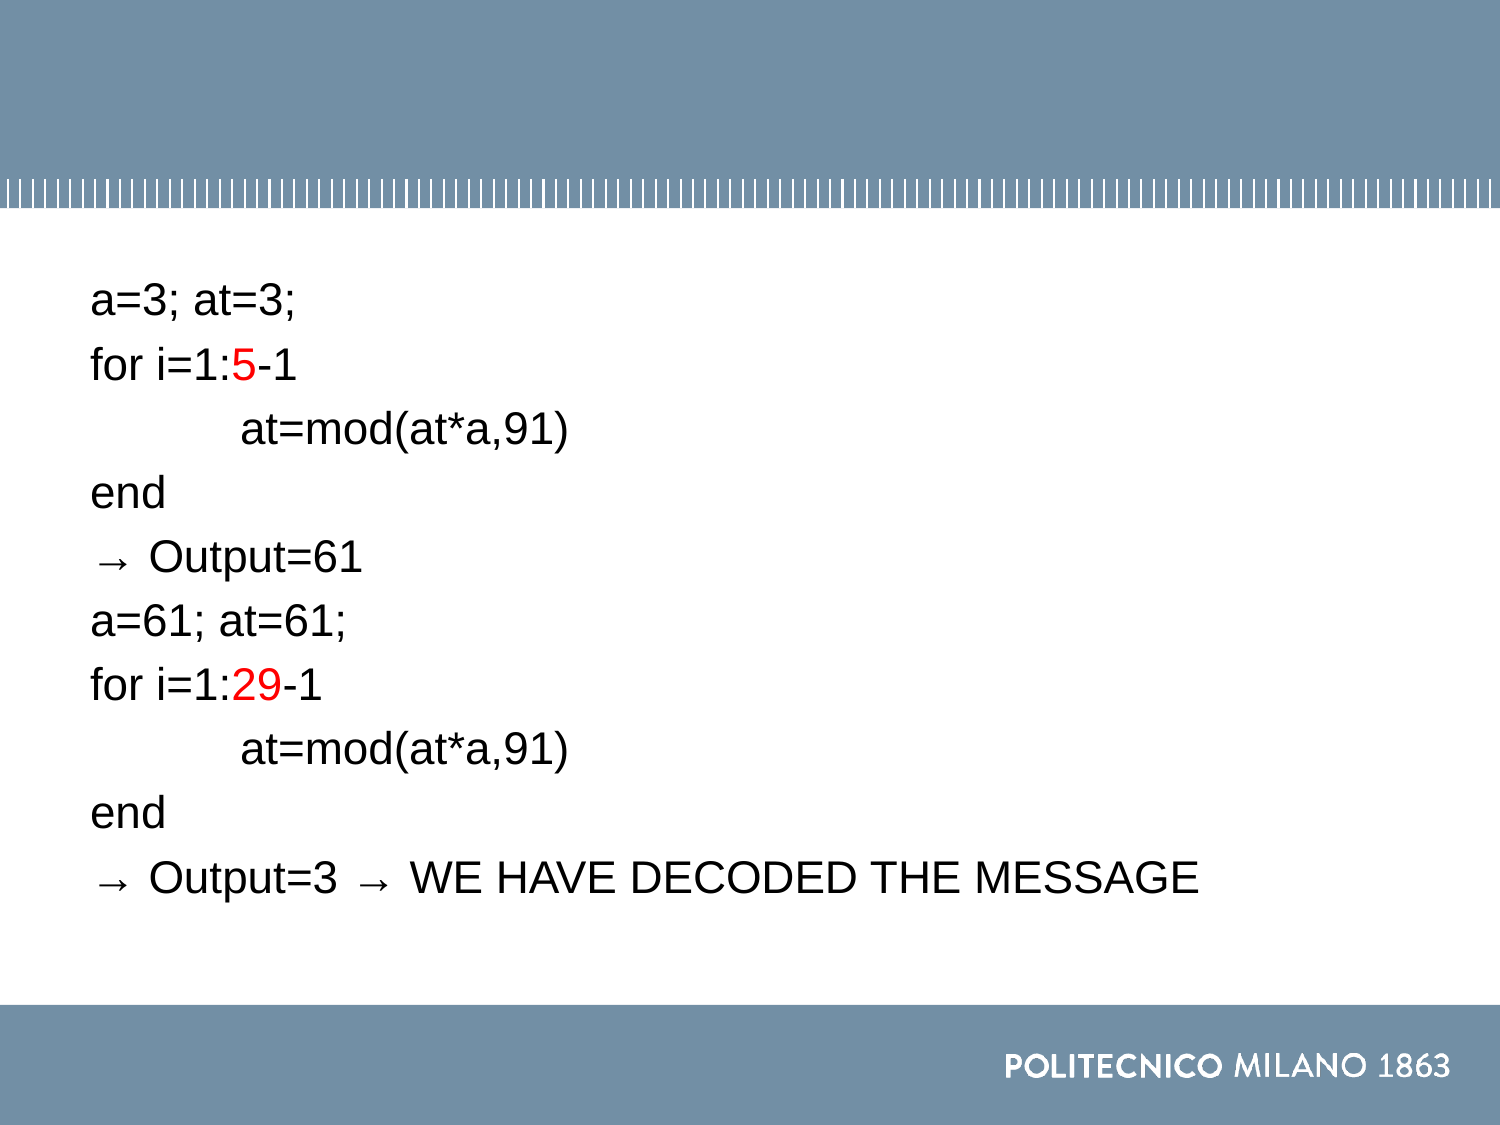

#
a=3; at=3;
for i=1:5-1
	at=mod(at*a,91)
end
→ Output=61
a=61; at=61;
for i=1:29-1
	at=mod(at*a,91)
end
→ Output=3 → WE HAVE DECODED THE MESSAGE